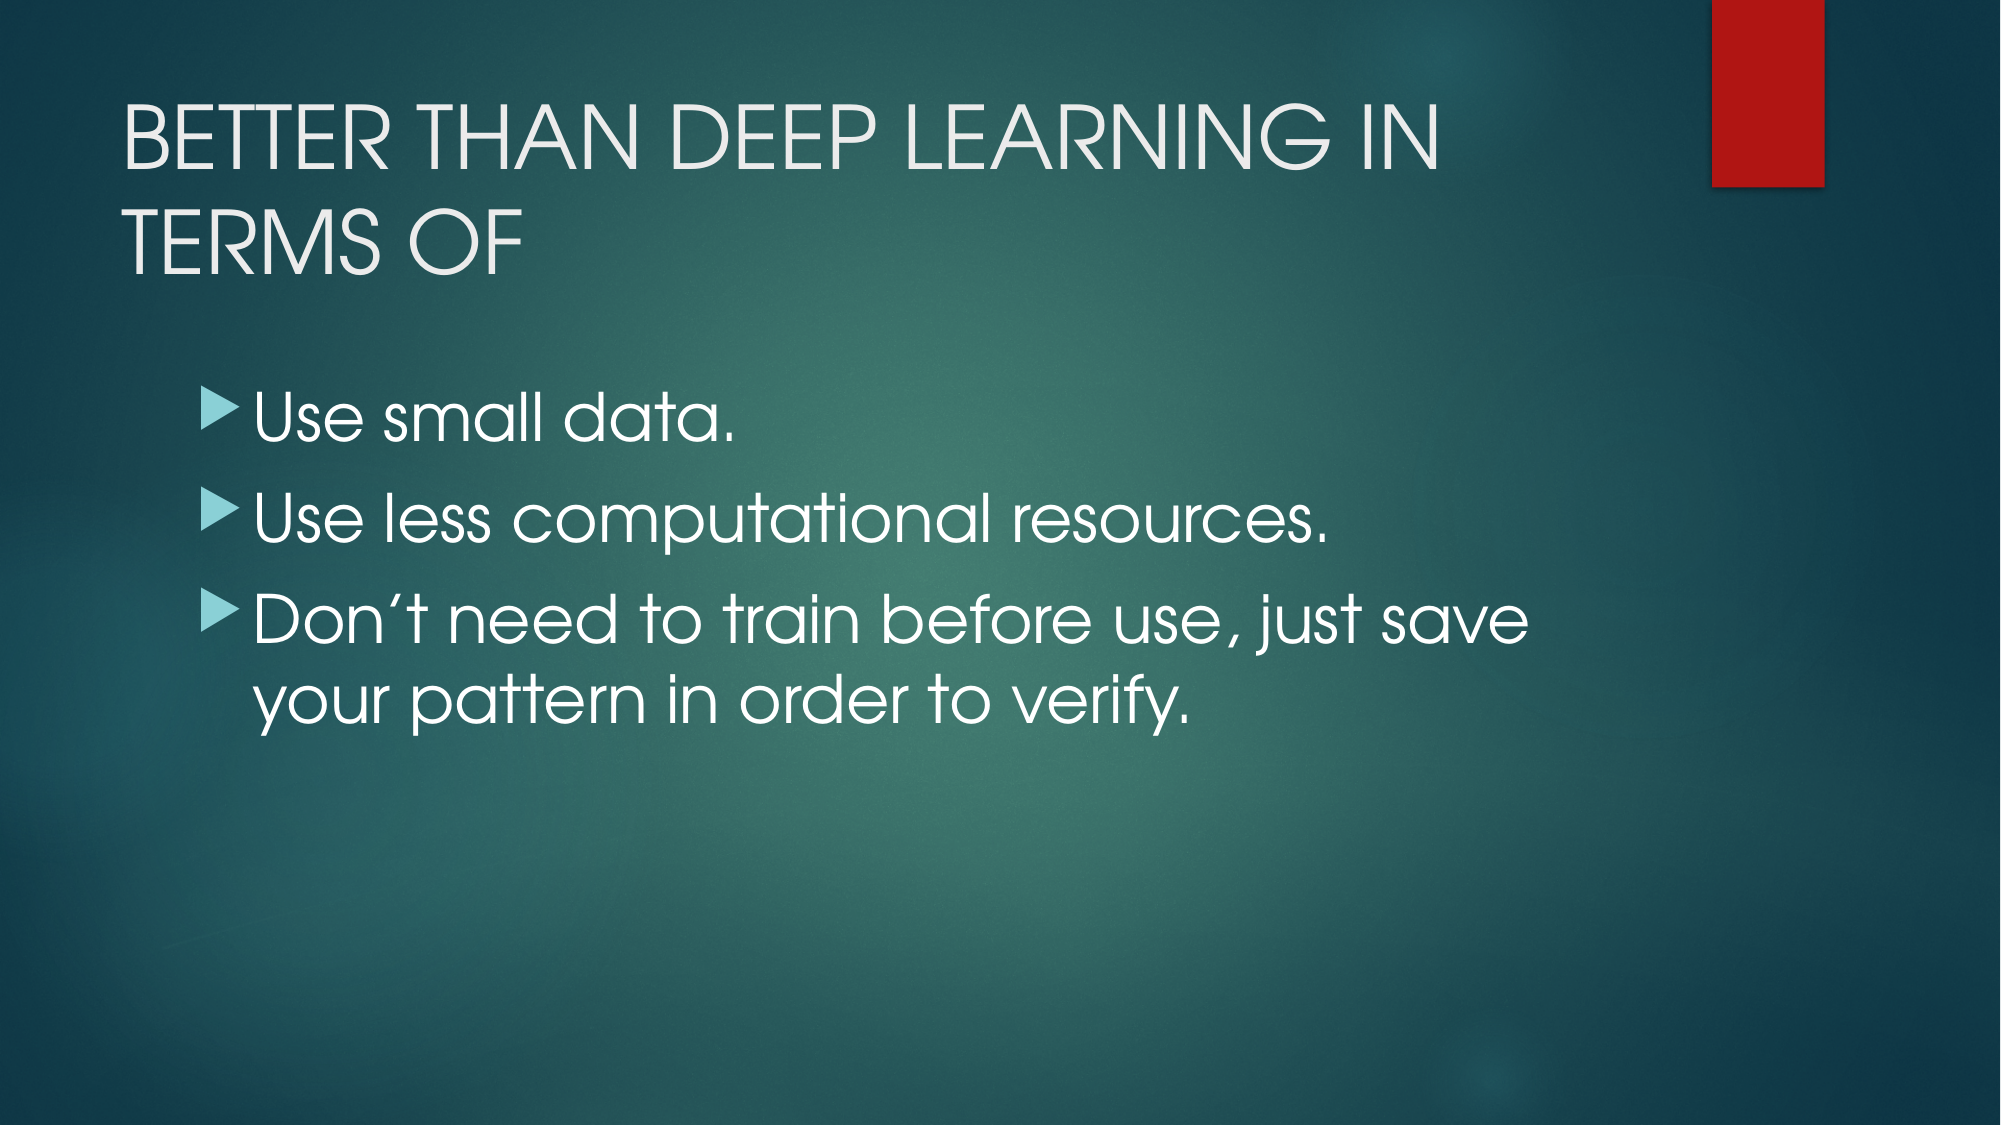

# BETTER THAN DEEP LEARNING IN TERMS OF
Use small data.
Use less computational resources.
Don’t need to train before use, just save your pattern in order to verify.